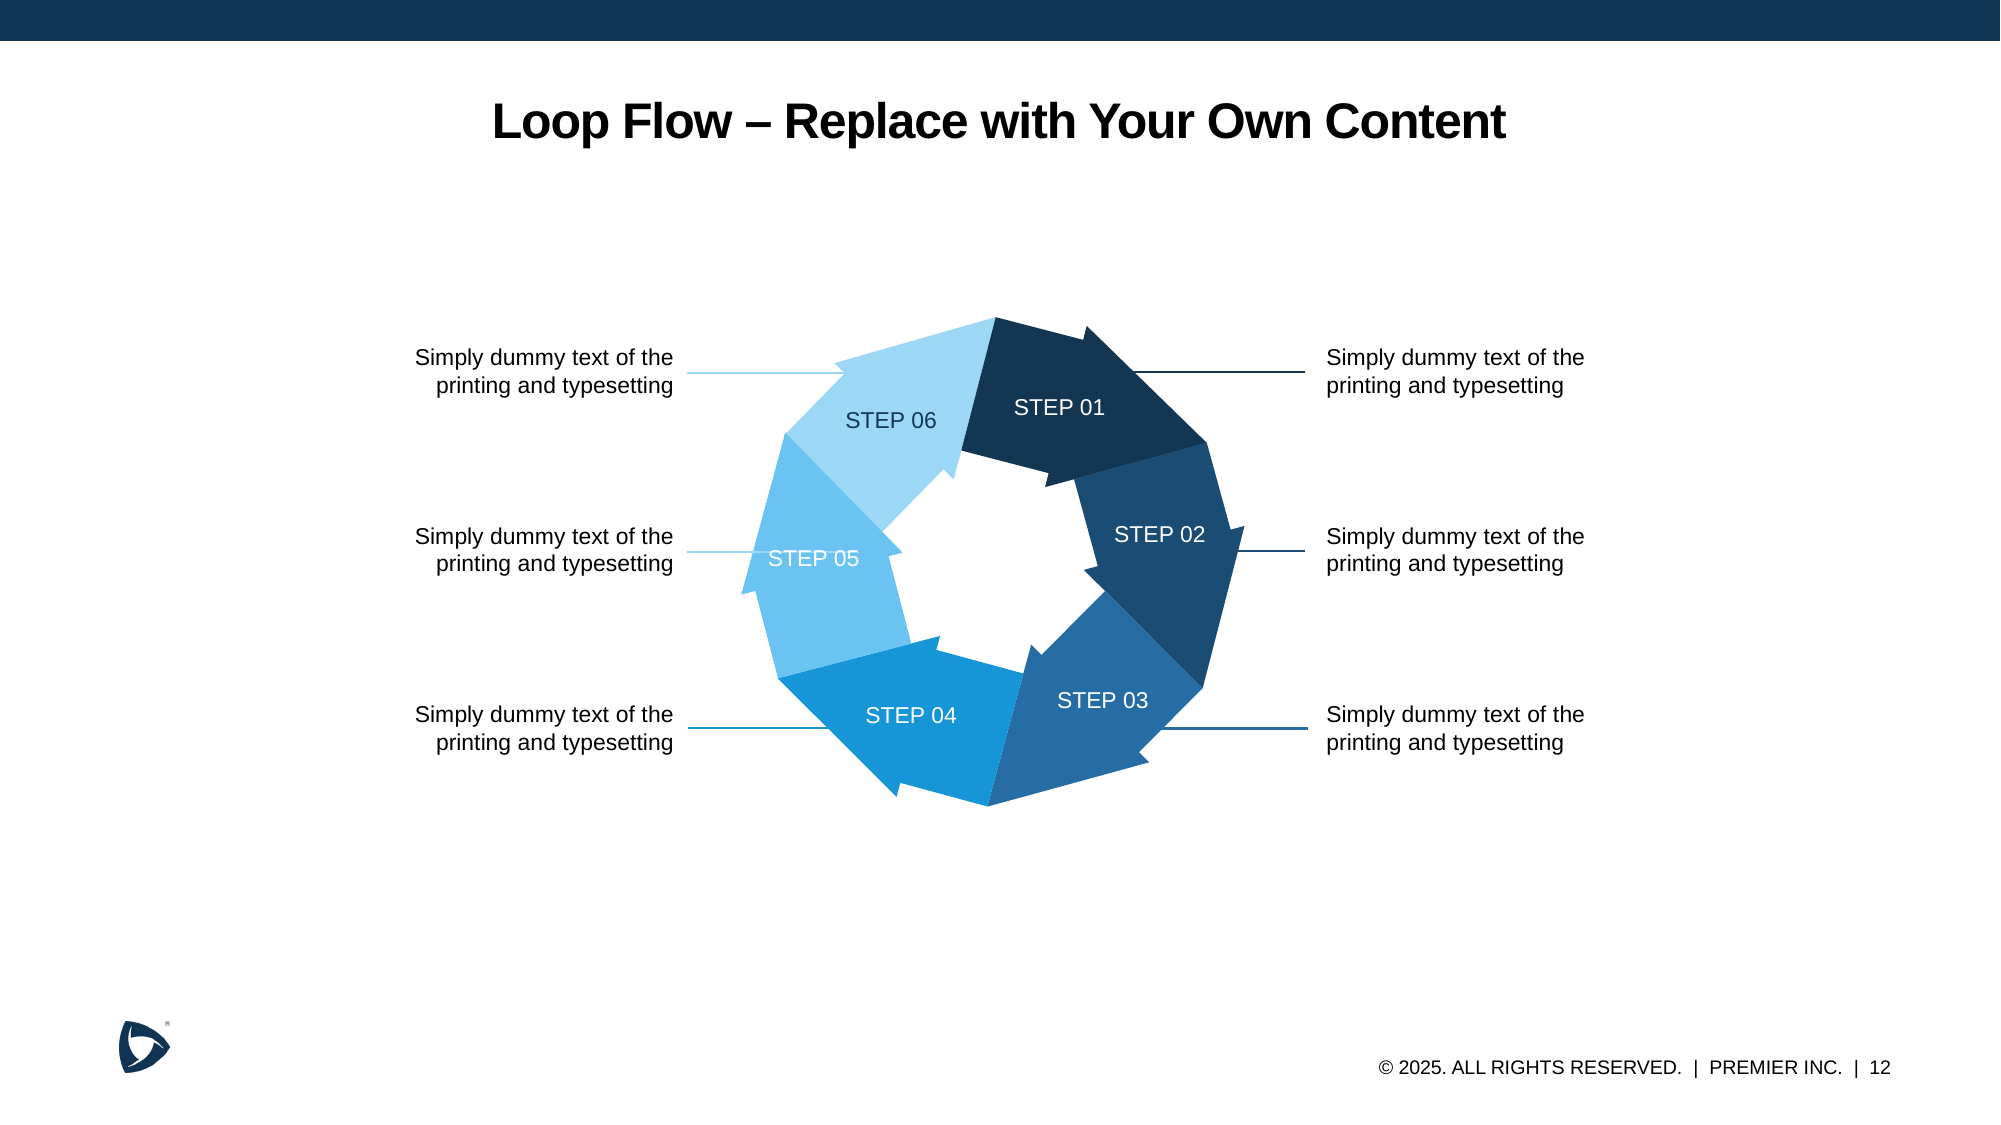

# Loop Flow – Replace with Your Own Content

Simply dummy text of the printing and typesetting
Simply dummy text of the printing and typesetting
STEP 01
STEP 06
STEP 02
Simply dummy text of the printing and typesetting
Simply dummy text of the printing and typesetting
STEP 05
STEP 03
Simply dummy text of the printing and typesetting
Simply dummy text of the printing and typesetting
STEP 04